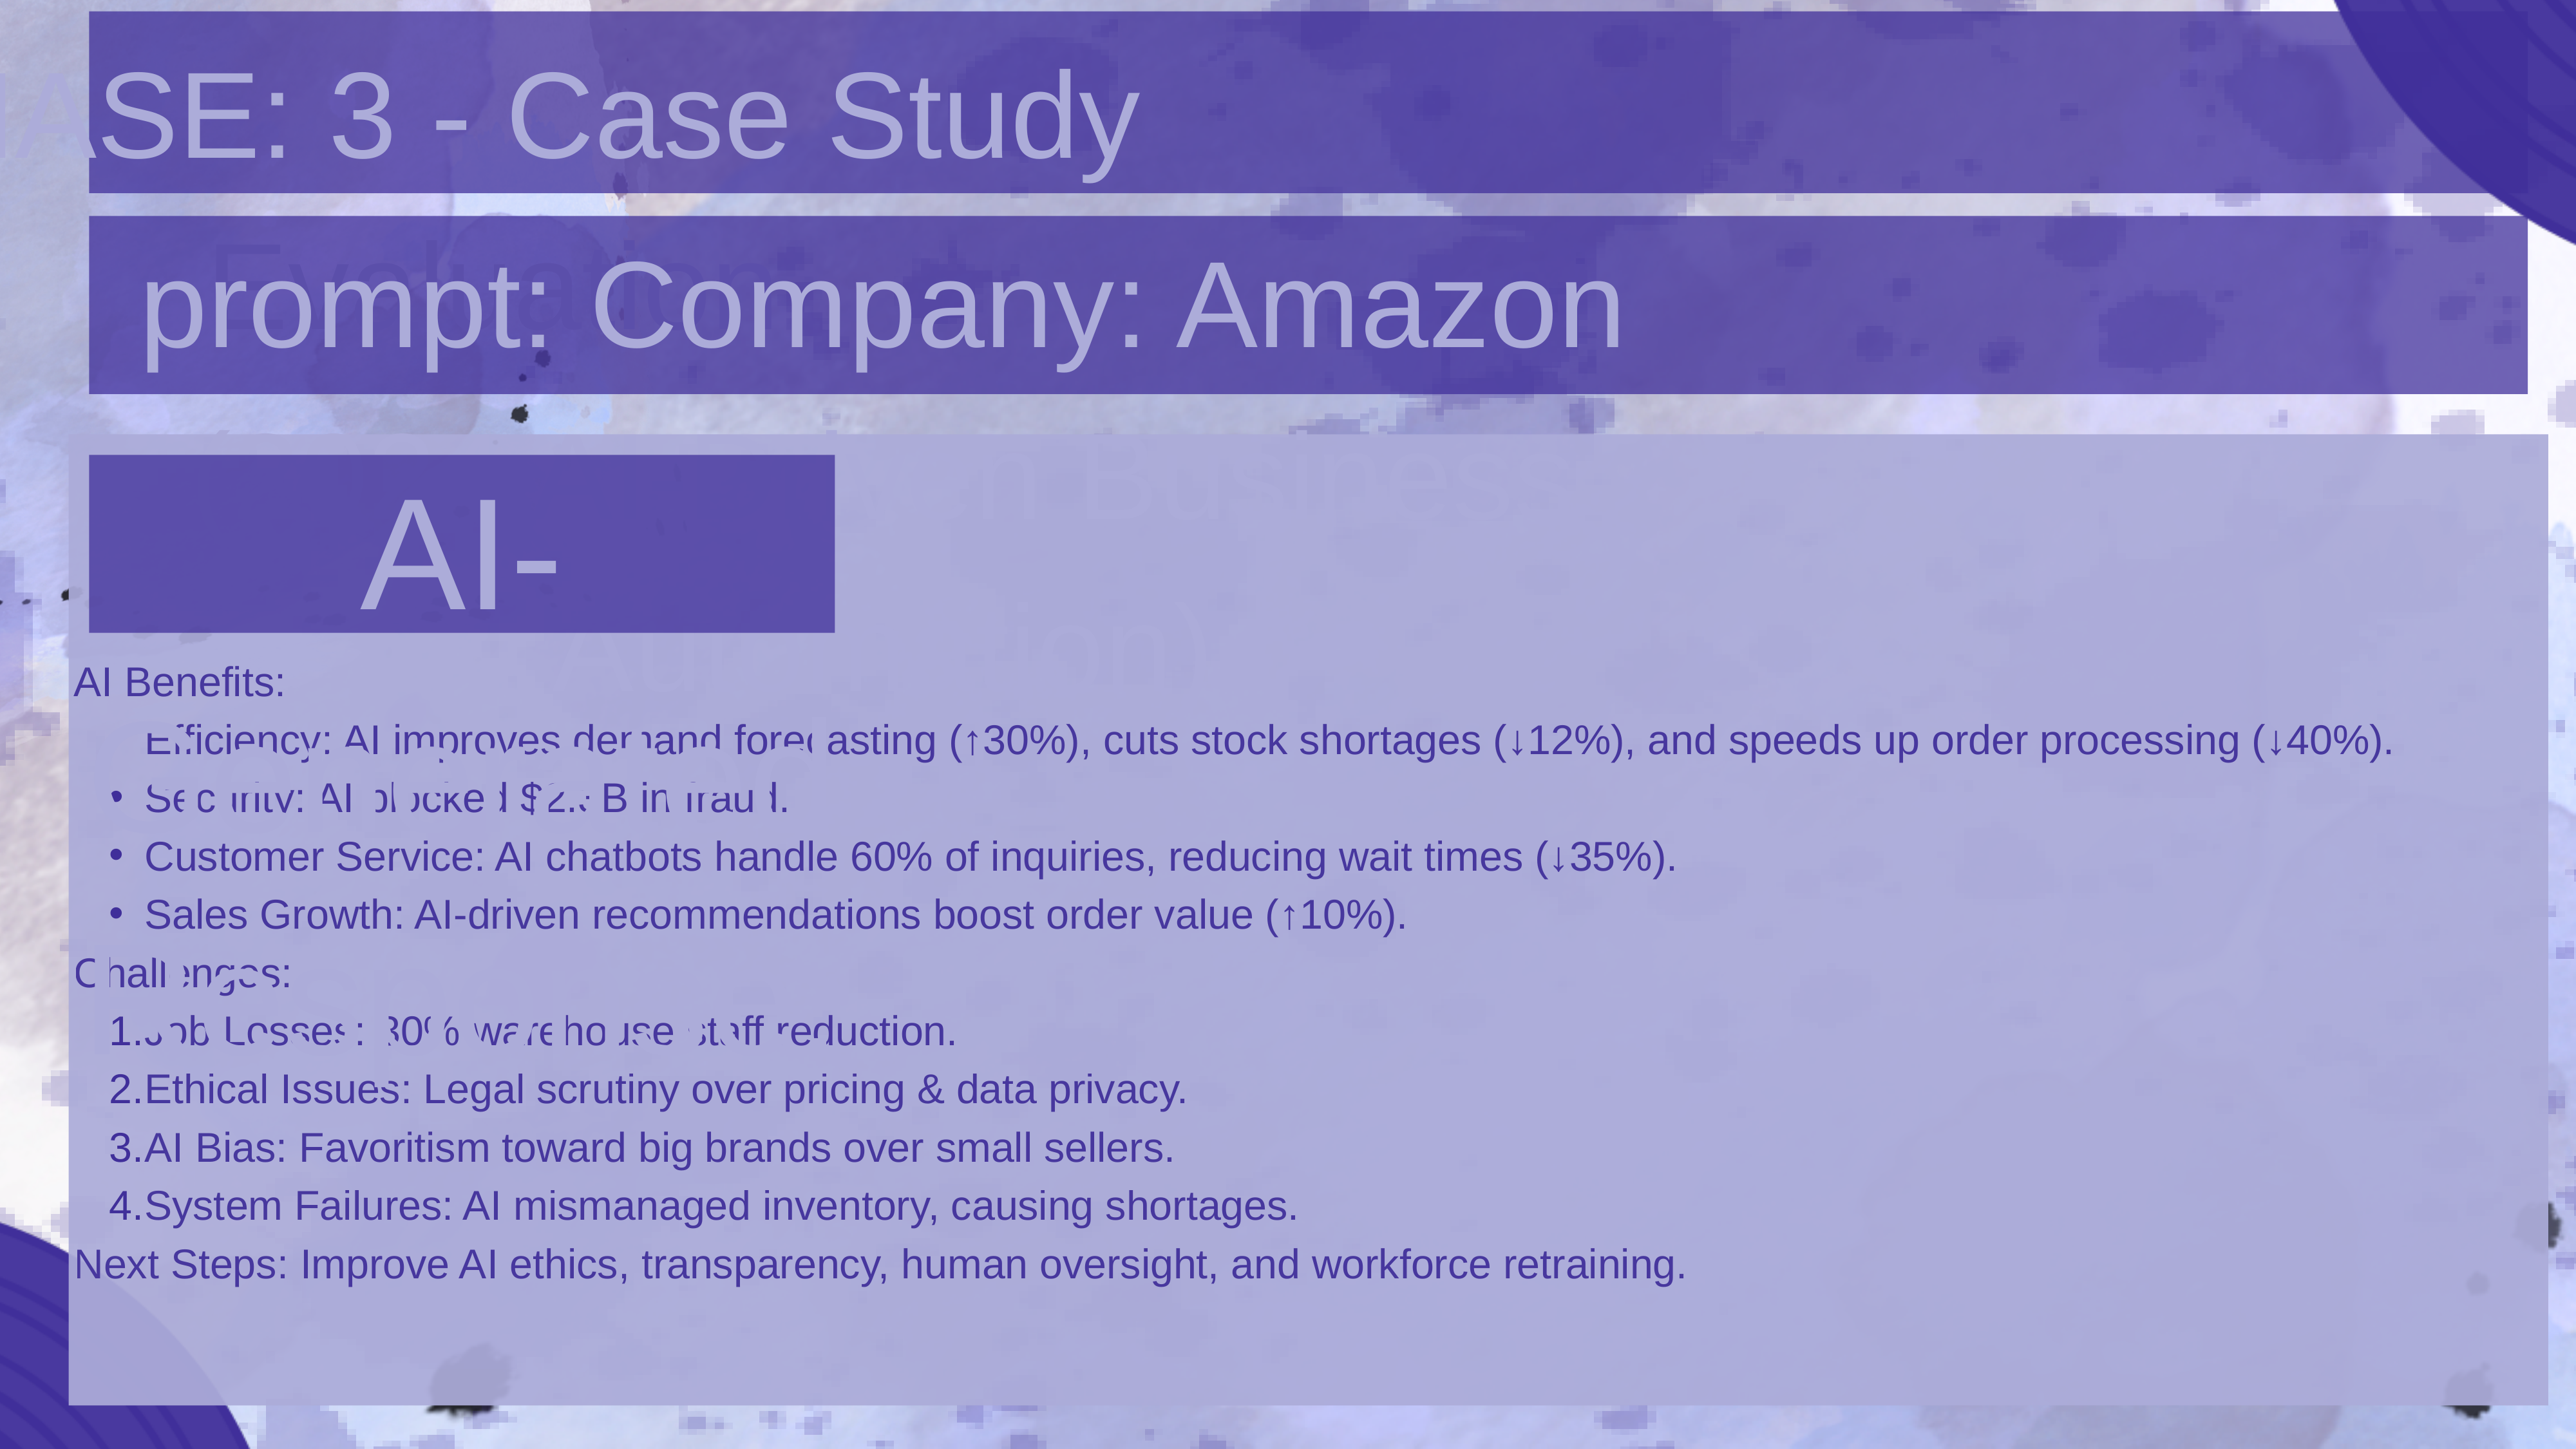

PHASE: 3 - Case Study Evaluation

prompt: Company: Amazon (2024 AI-Driven Business Automation)

AI-Generated Response:

AI Benefits:
Efficiency: AI improves demand forecasting (↑30%), cuts stock shortages (↓12%), and speeds up order processing (↓40%).
Security: AI blocked $2.3B in fraud.
Customer Service: AI chatbots handle 60% of inquiries, reducing wait times (↓35%).
Sales Growth: AI-driven recommendations boost order value (↑10%).
Challenges:
Job Losses: 30% warehouse staff reduction.
Ethical Issues: Legal scrutiny over pricing & data privacy.
AI Bias: Favoritism toward big brands over small sellers.
System Failures: AI mismanaged inventory, causing shortages.
Next Steps: Improve AI ethics, transparency, human oversight, and workforce retraining.